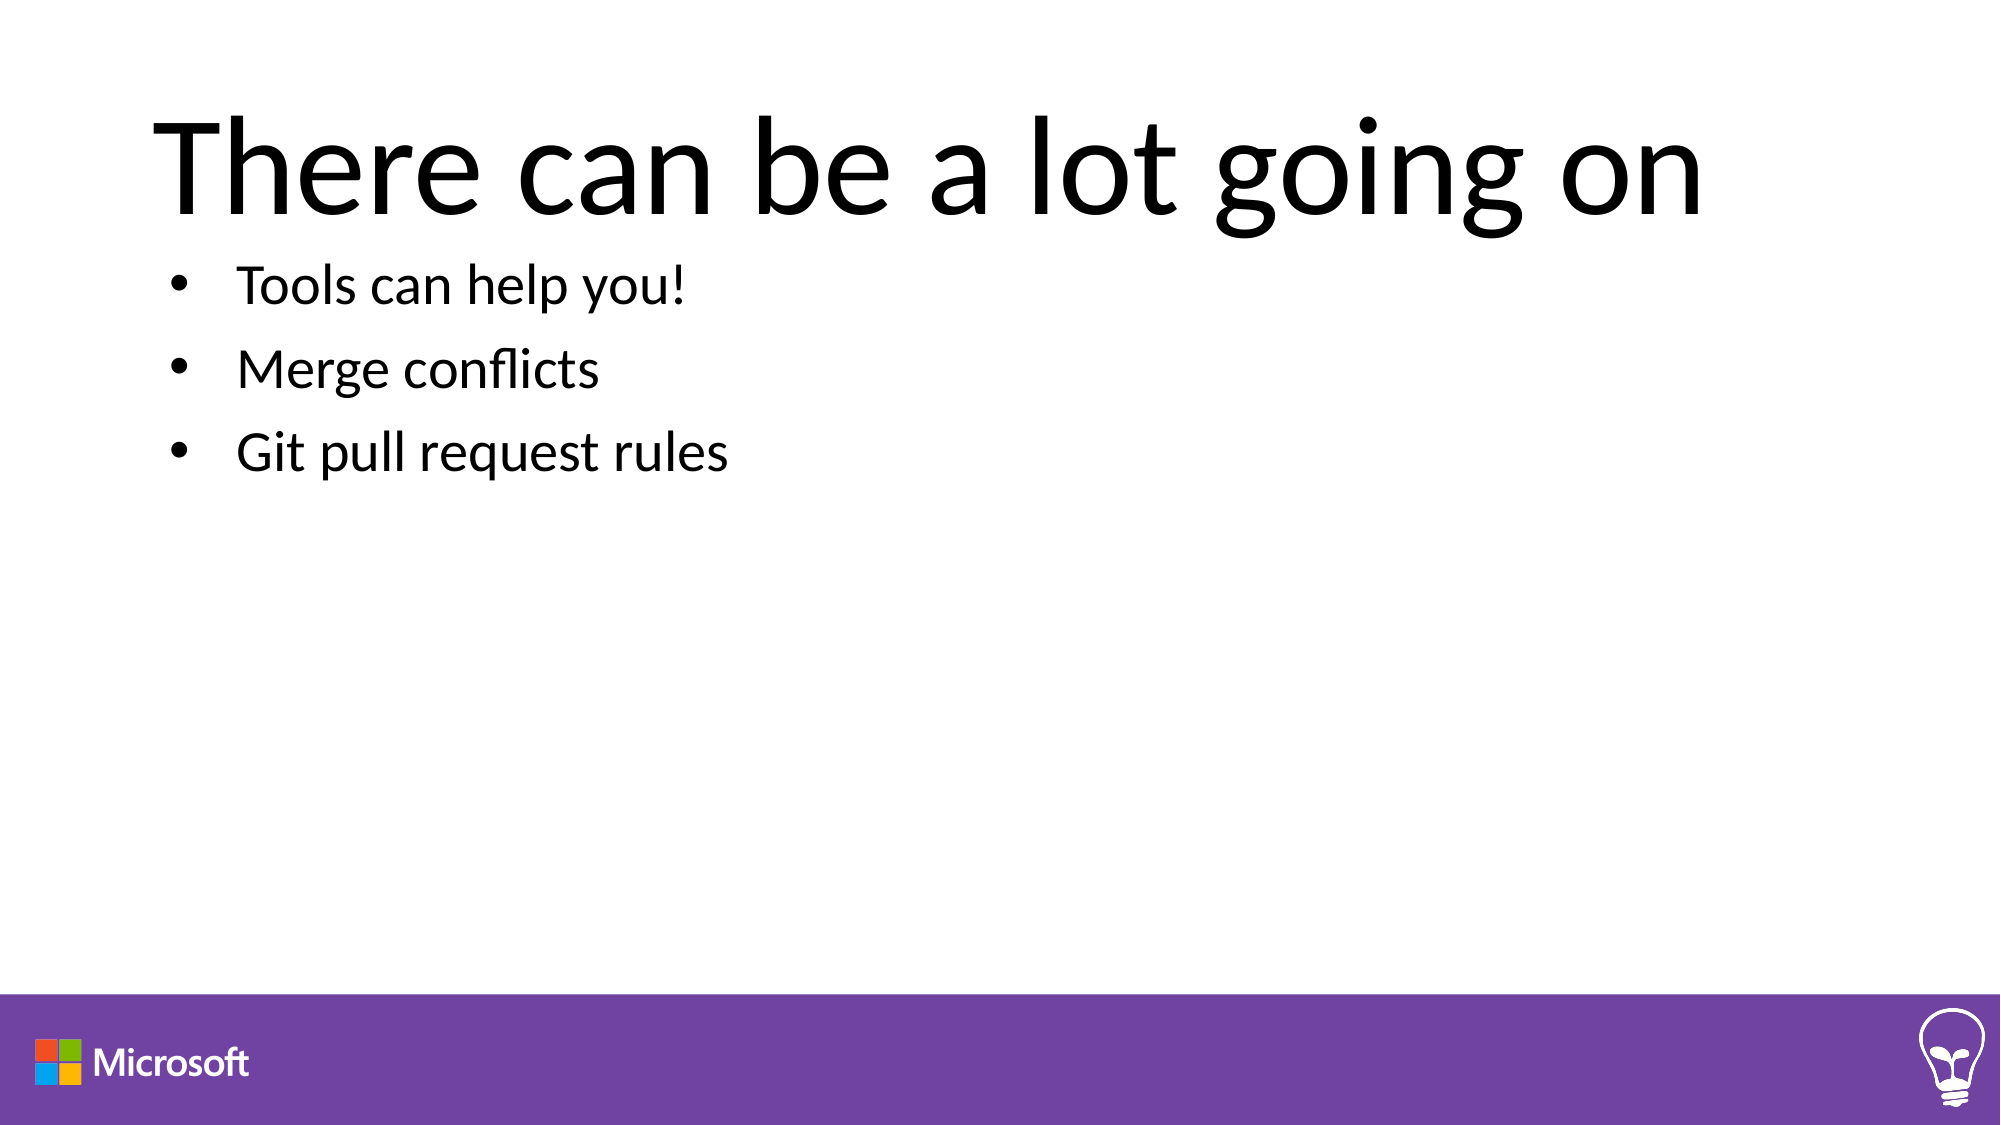

# There can be a lot going on
Tools can help you!
Merge conflicts
Git pull request rules